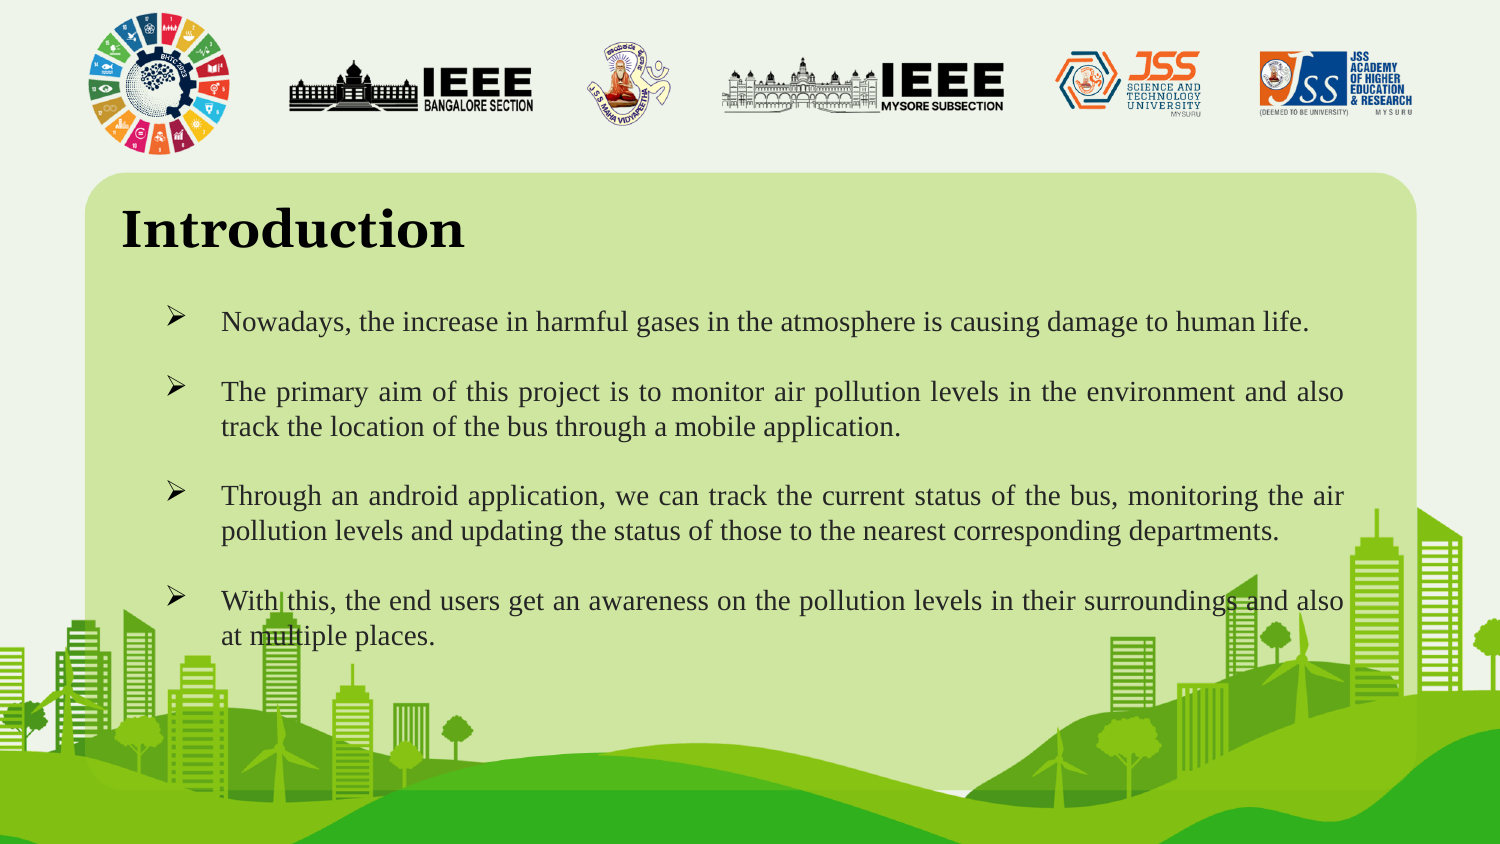

Introduction
Nowadays, the increase in harmful gases in the atmosphere is causing damage to human life.

The primary aim of this project is to monitor air pollution levels in the environment and also track the location of the bus through a mobile application.

Through an android application, we can track the current status of the bus, monitoring the air pollution levels and updating the status of those to the nearest corresponding departments.

With this, the end users get an awareness on the pollution levels in their surroundings and also at multiple places.